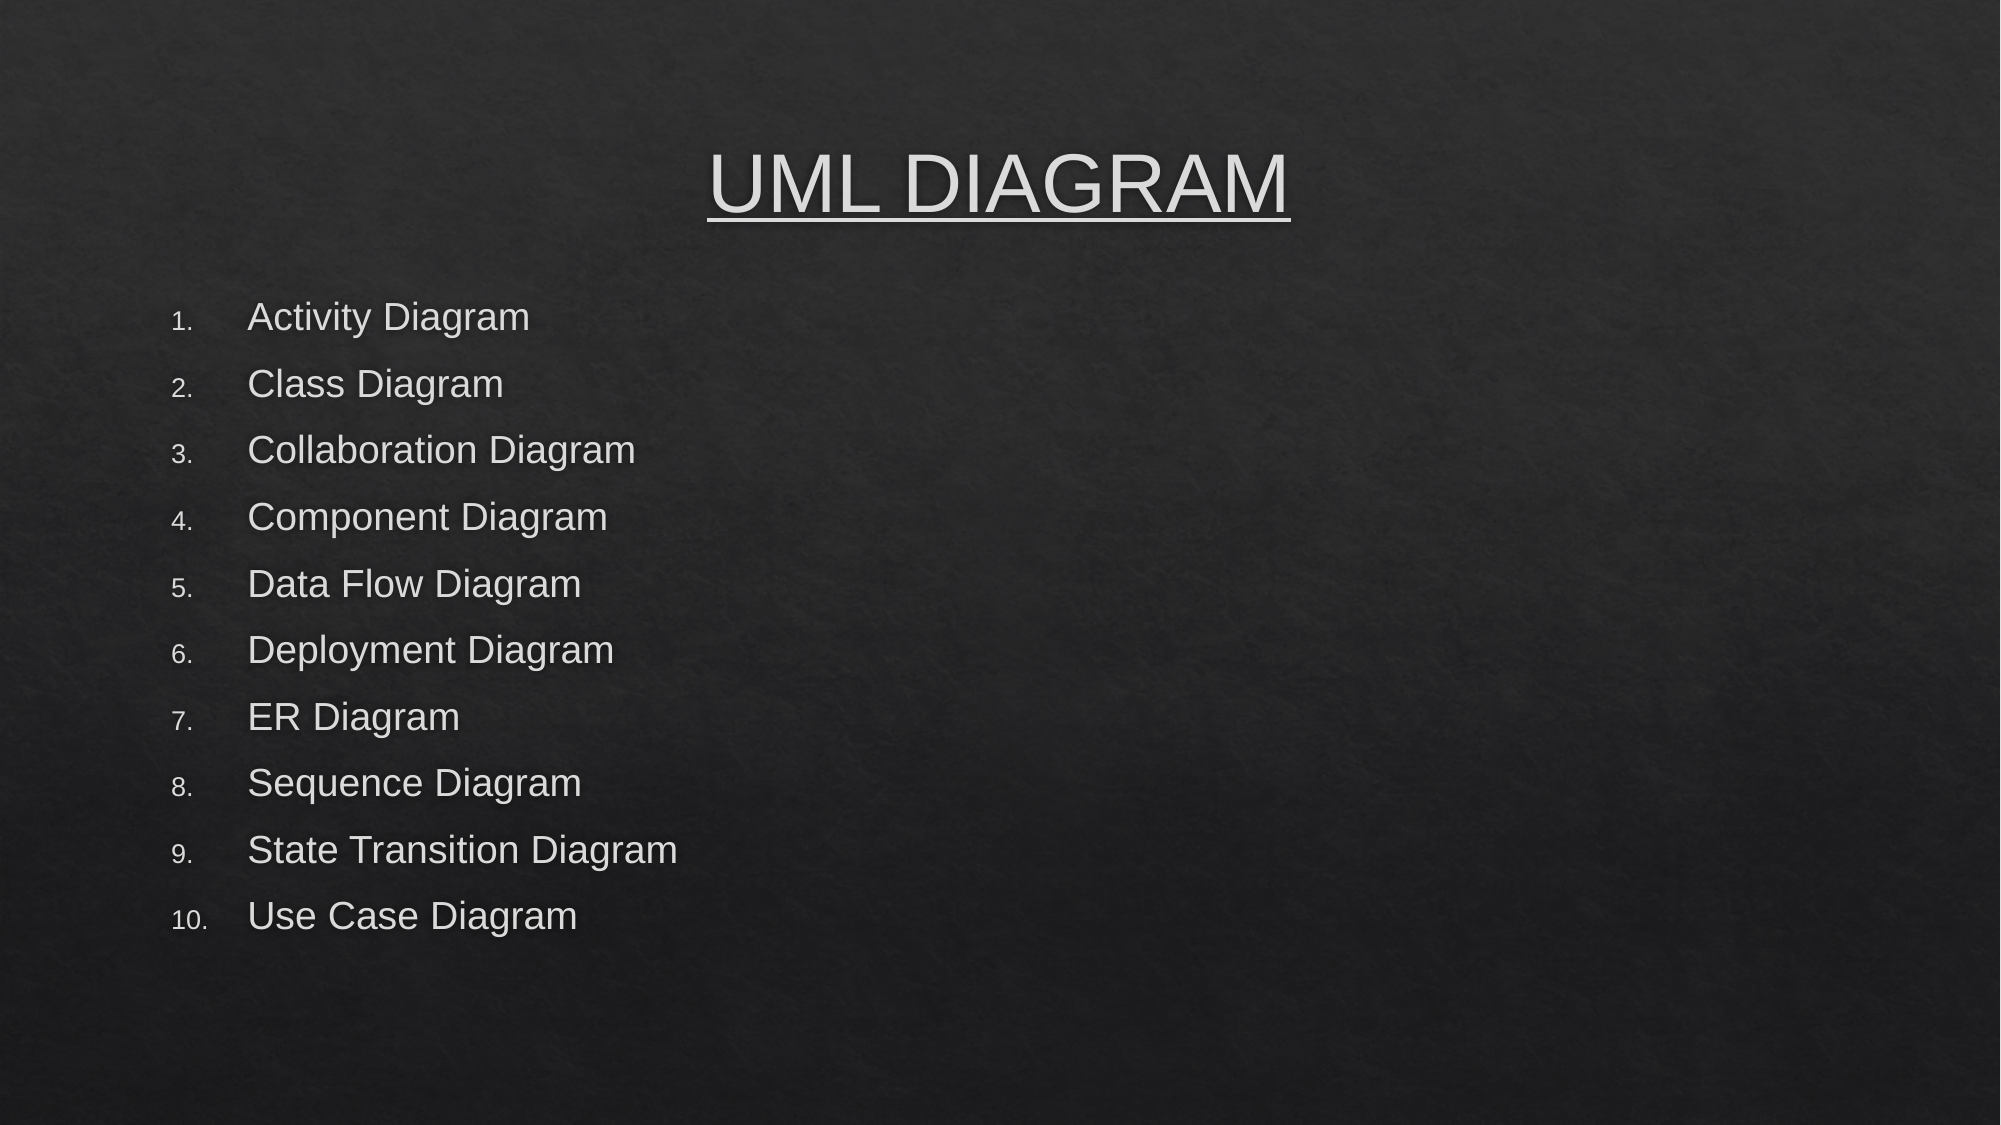

# UML DIAGRAM
Activity Diagram
Class Diagram
Collaboration Diagram
Component Diagram
Data Flow Diagram
Deployment Diagram
ER Diagram
Sequence Diagram
State Transition Diagram
Use Case Diagram